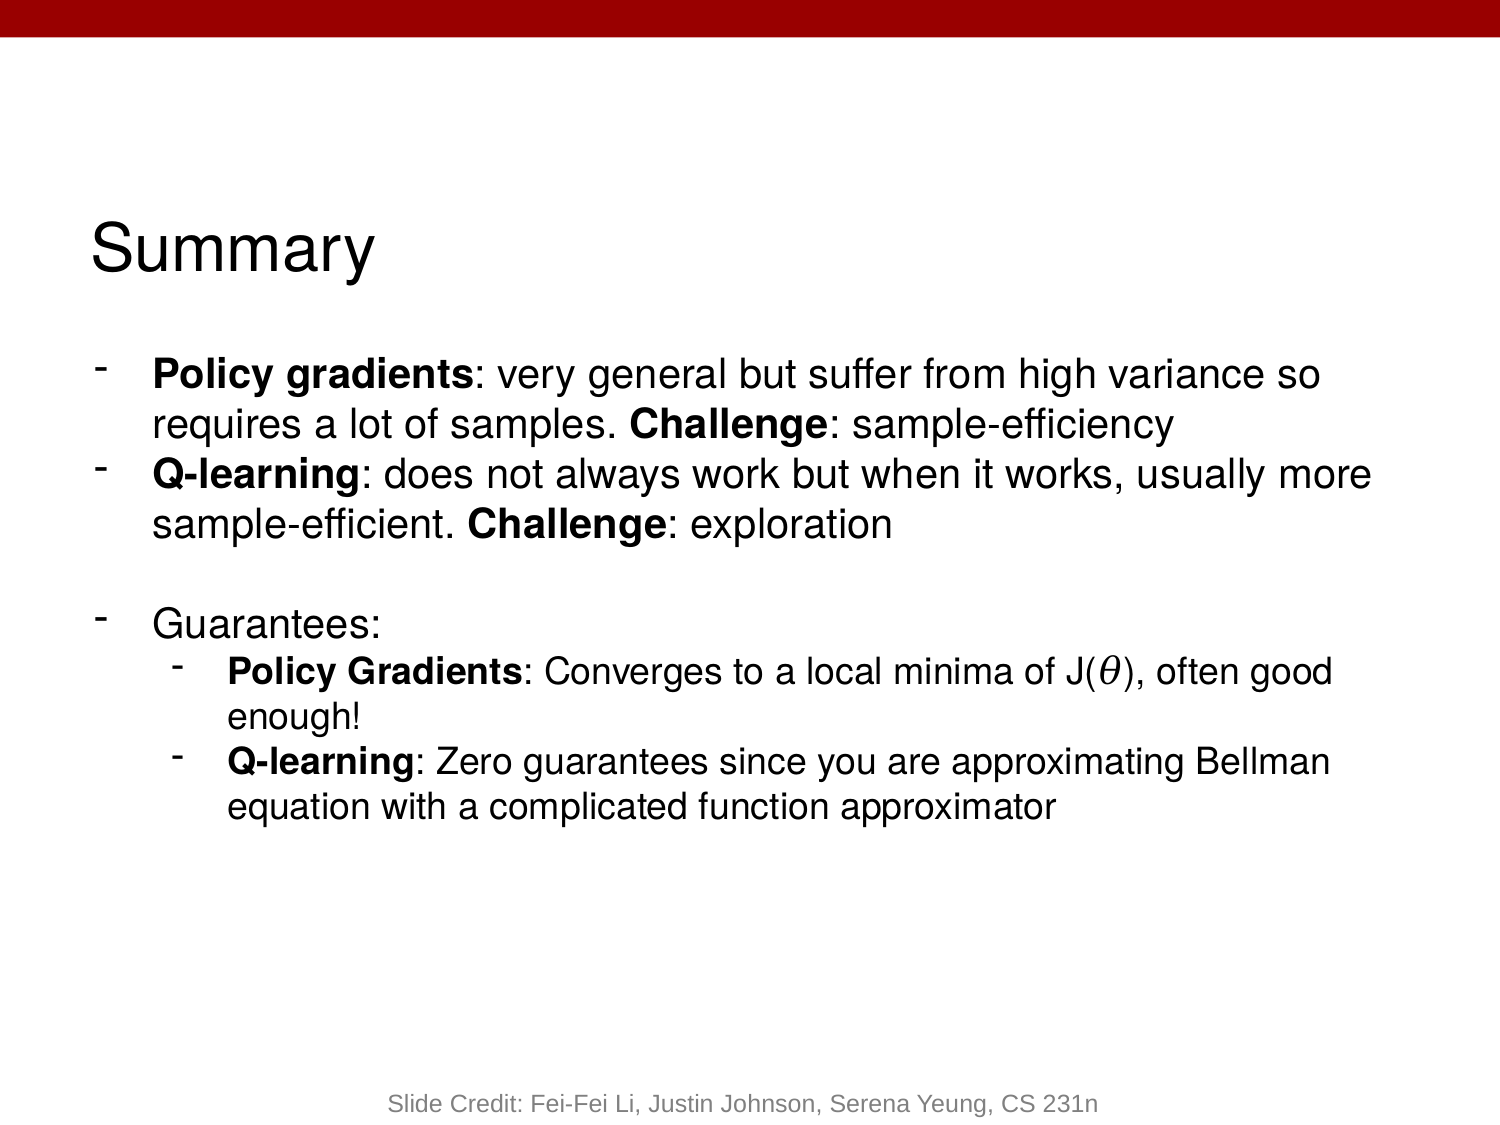

# Summary
Policy gradients: very general but suffer from high variance so requires a lot of samples. Challenge: sample-efficiency
Q-learning: does not always work but when it works, usually more sample-efficient. Challenge: exploration

Guarantees:
Policy Gradients: Converges to a local minima of J(𝜃), often good enough!
Q-learning: Zero guarantees since you are approximating Bellman equation with a complicated function approximator

Slide Credit: Fei-Fei Li, Justin Johnson, Serena Yeung, CS 231n